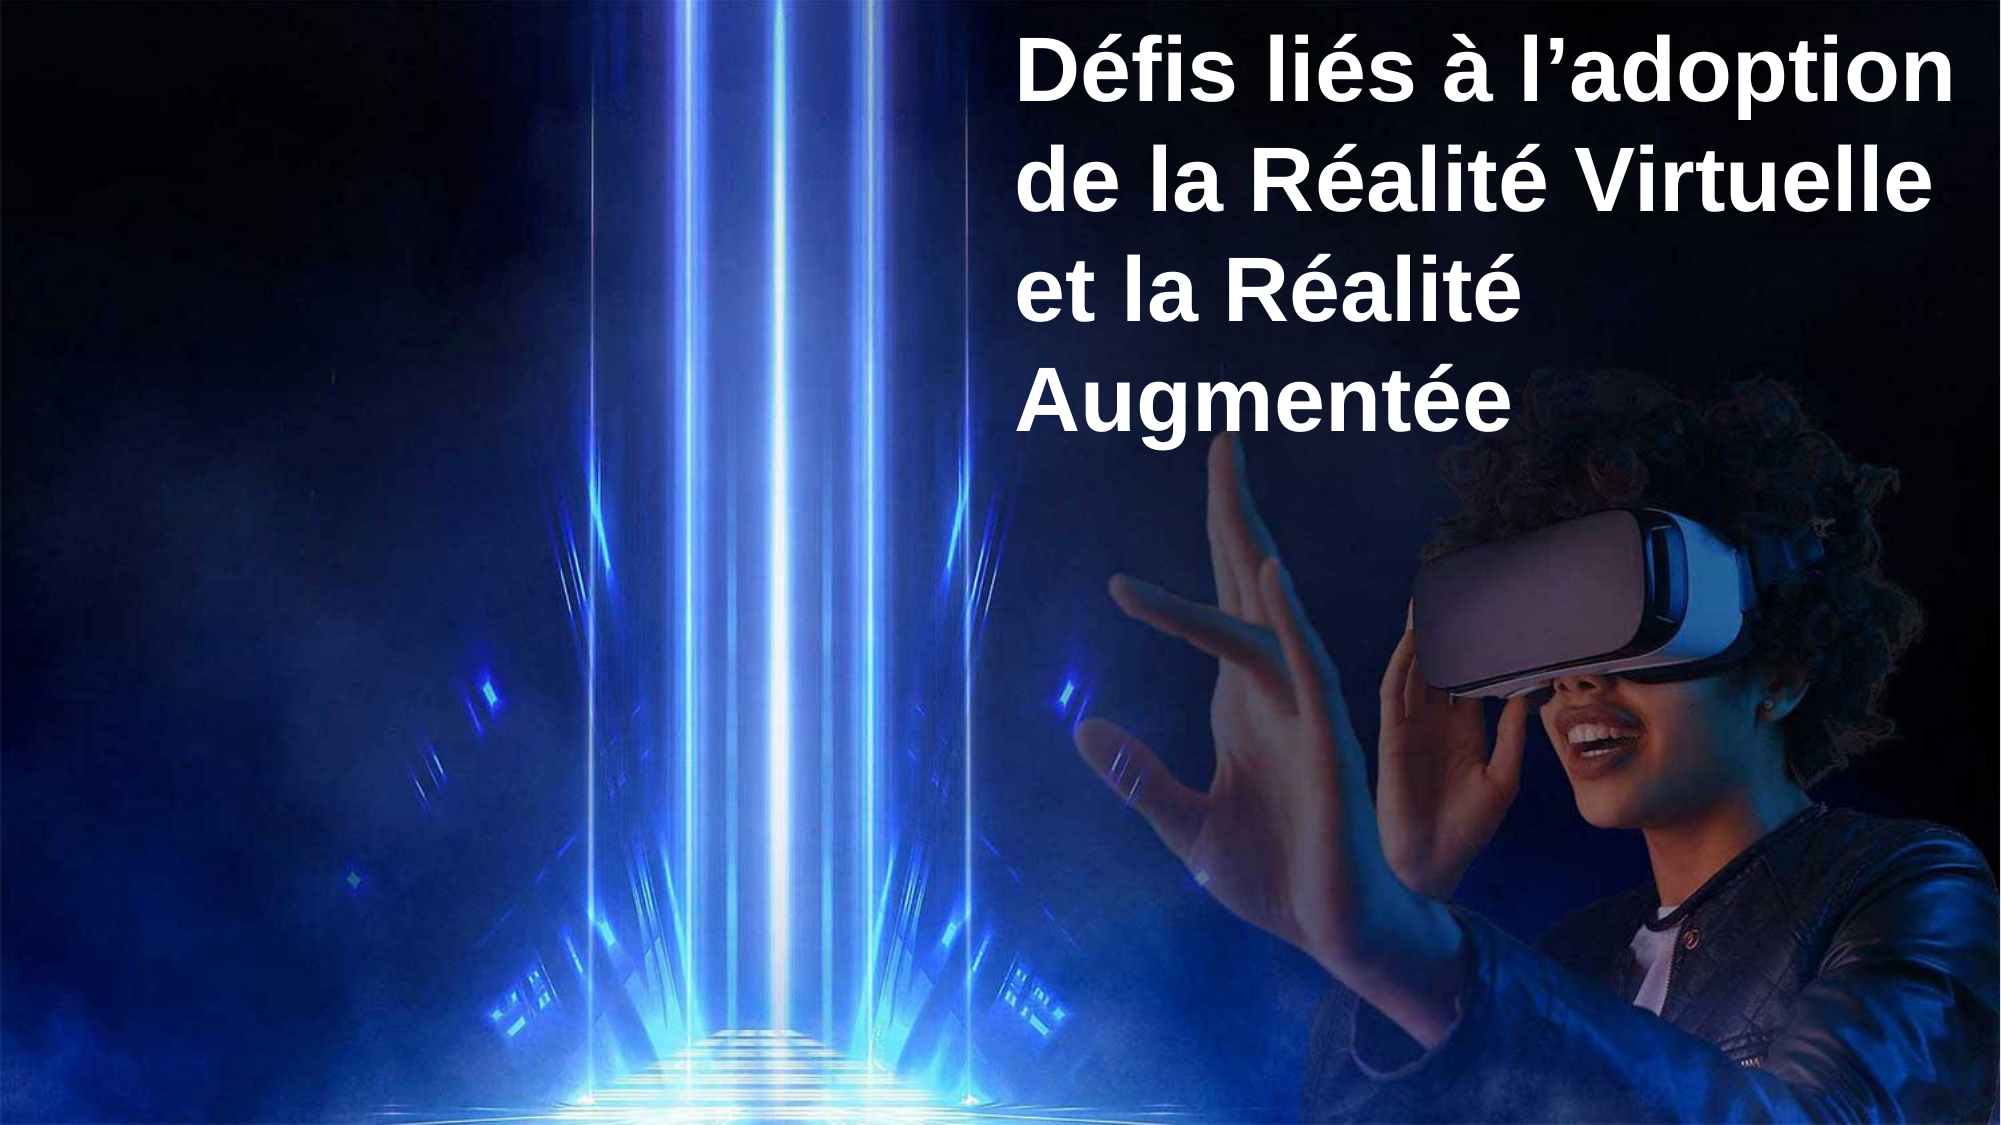

Défis liés à l’adoption de la Réalité Virtuelle et la Réalité Augmentée